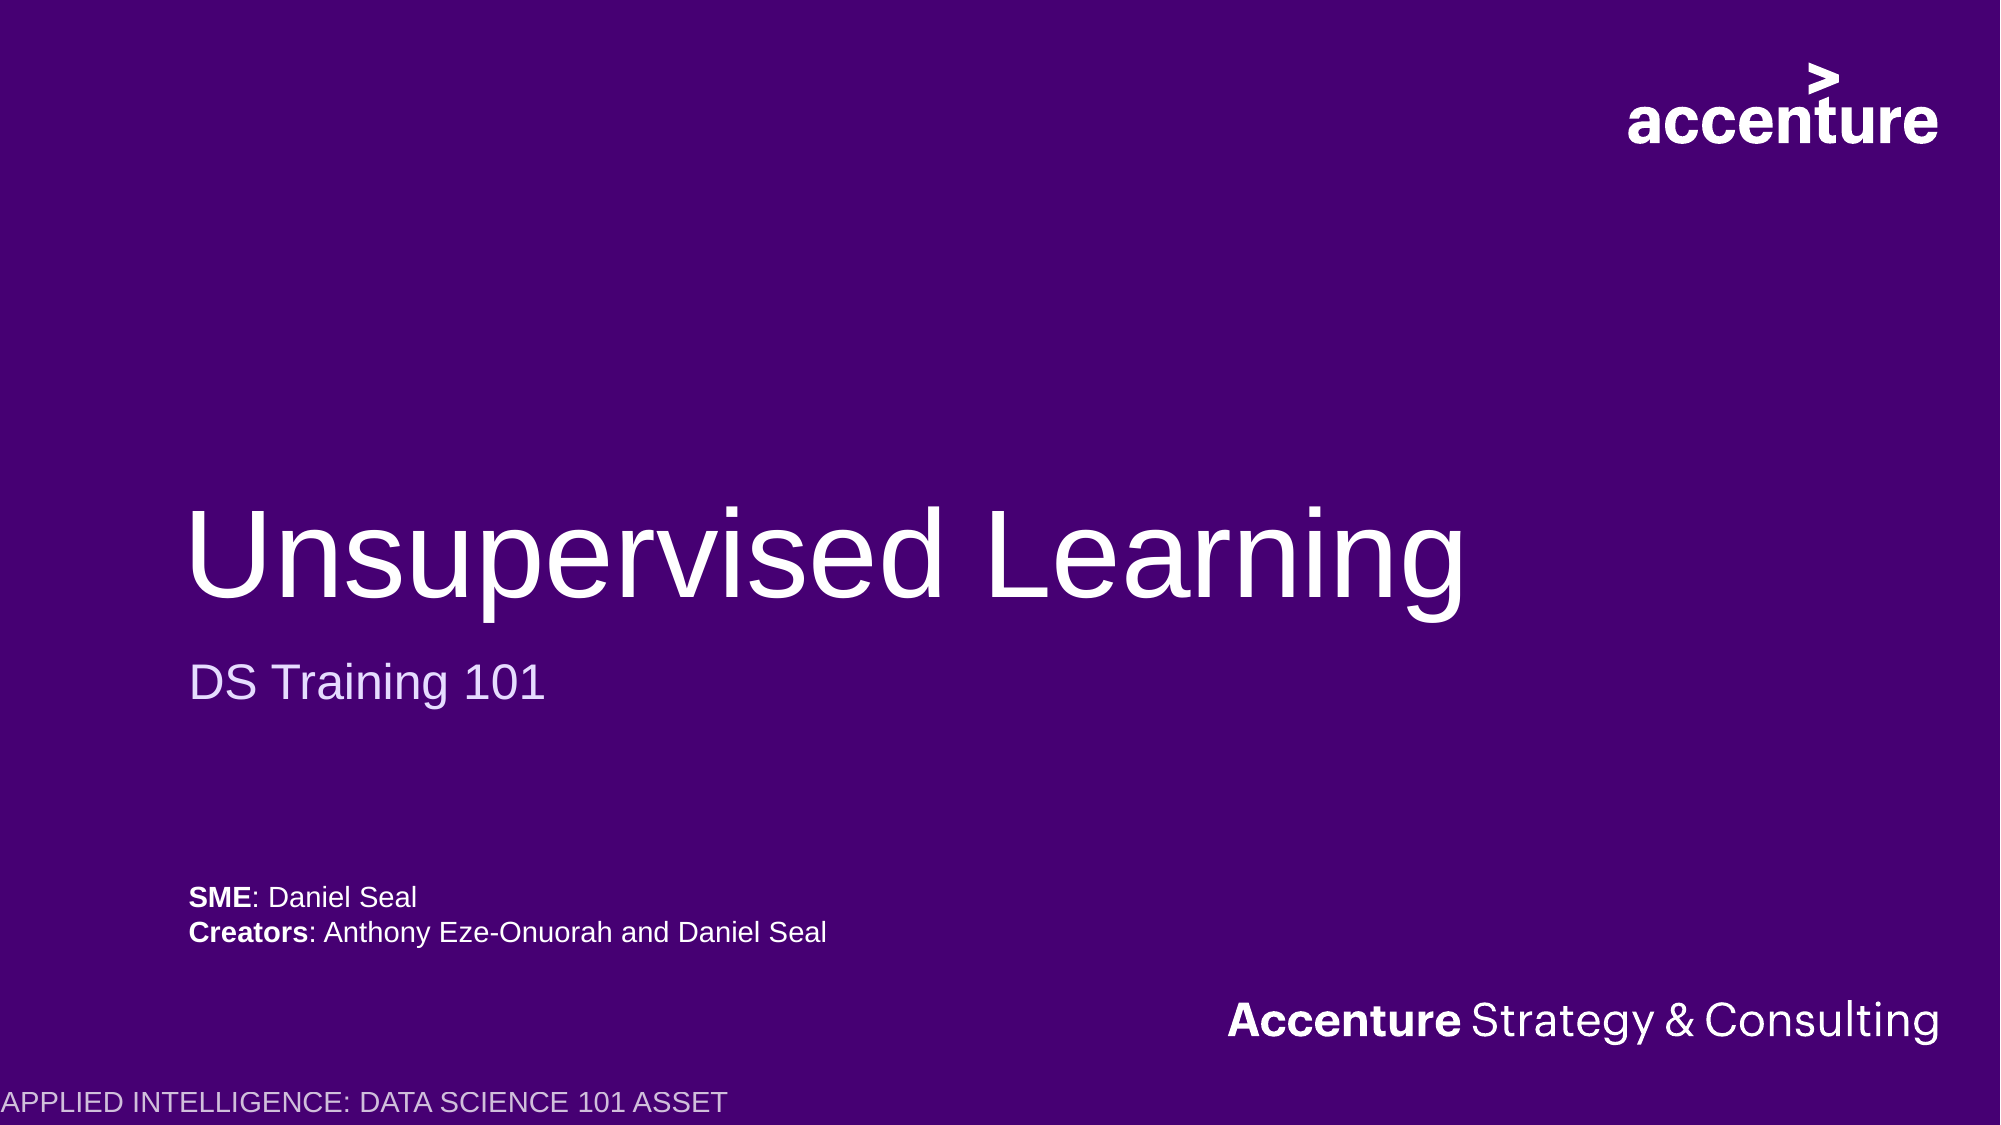

# Unsupervised Learning
DS Training 101
SME: Daniel Seal
Creators: Anthony Eze-Onuorah and Daniel Seal